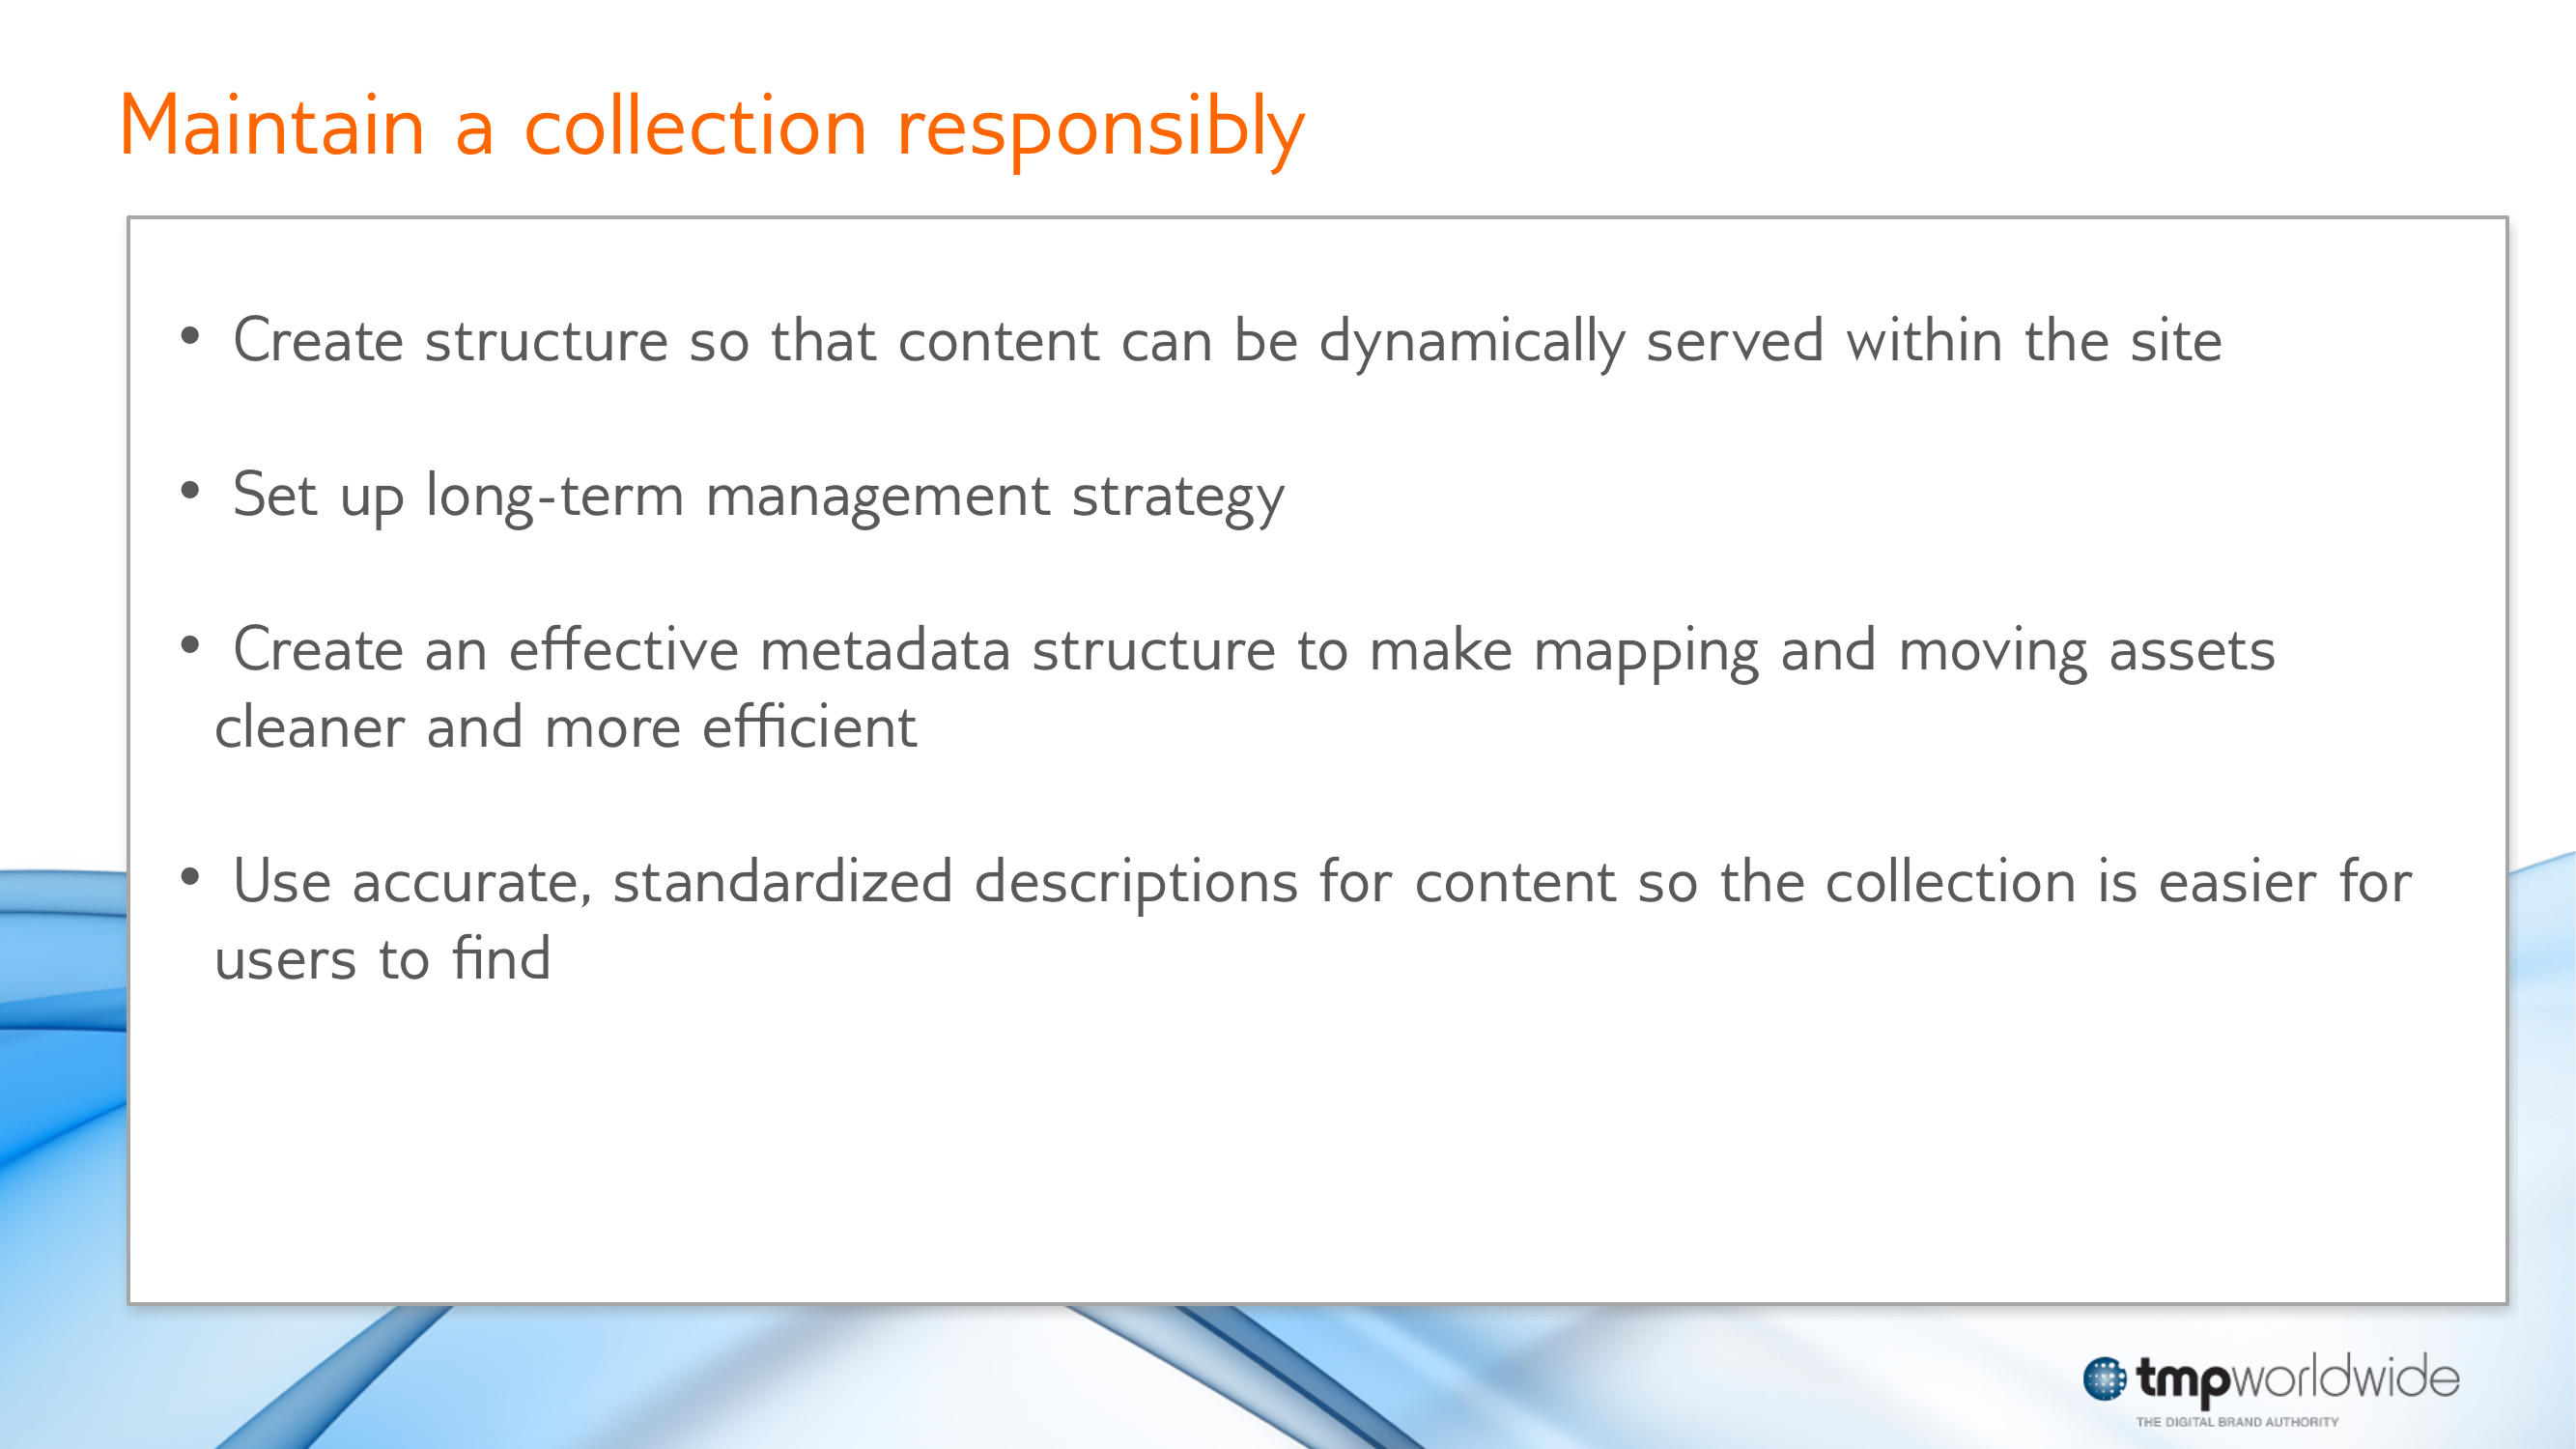

Maintain a collection responsibly

 Create structure so that content can be dynamically served within the site

 Set up long-term management strategy

 Create an effective metadata structure to make mapping and moving assets cleaner and more efficient

 Use accurate, standardized descriptions for content so the collection is easier for users to find